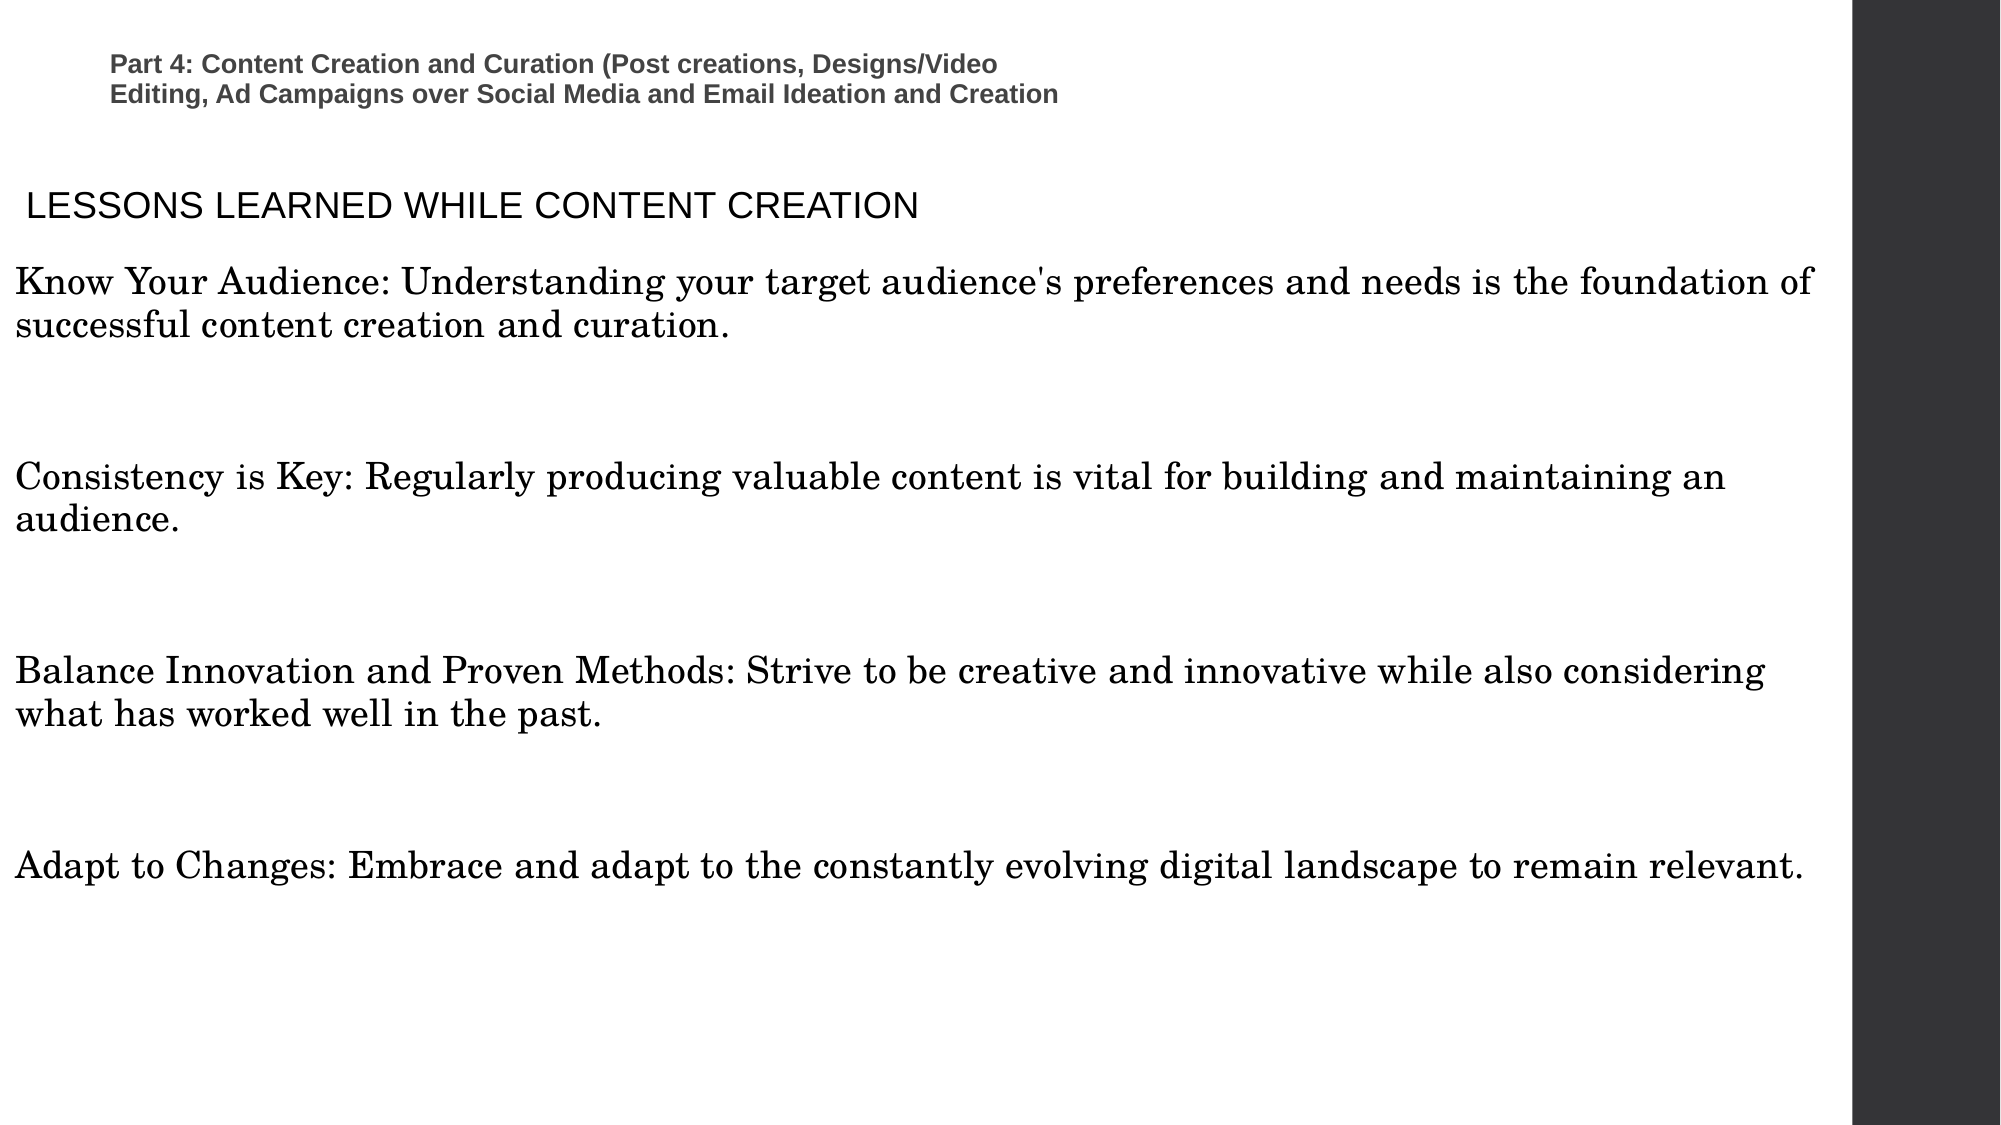

# Part 4: Content Creation and Curation (Post creations, Designs/Video Editing, Ad Campaigns over Social Media and Email Ideation and Creation
 LESSONS LEARNED WHILE CONTENT CREATION
Know Your Audience: Understanding your target audience's preferences and needs is the foundation of successful content creation and curation.

Consistency is Key: Regularly producing valuable content is vital for building and maintaining an audience.

Balance Innovation and Proven Methods: Strive to be creative and innovative while also considering what has worked well in the past.

Adapt to Changes: Embrace and adapt to the constantly evolving digital landscape to remain relevant.